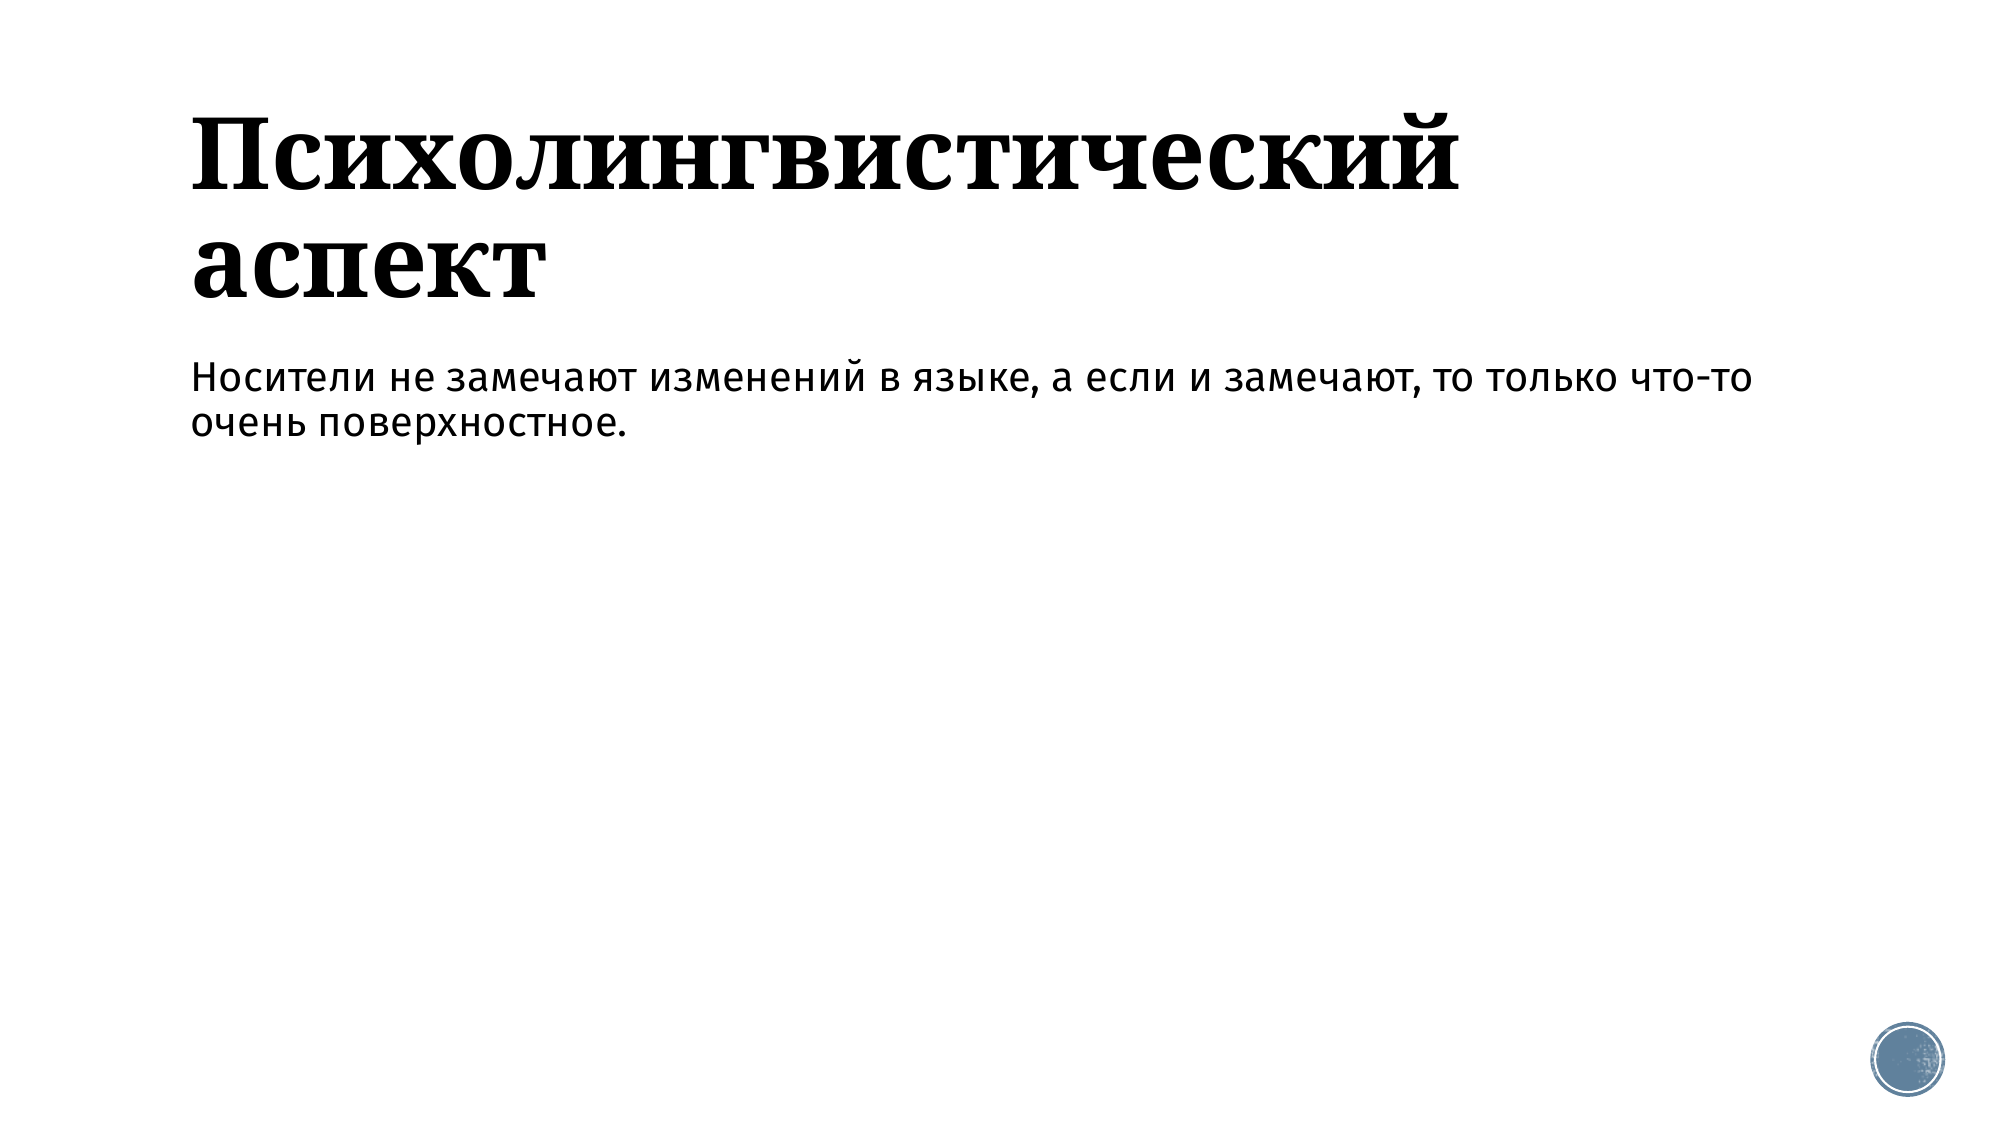

# Психолингвистический аспект
Носители не замечают изменений в языке, а если и замечают, то только что-то очень поверхностное.